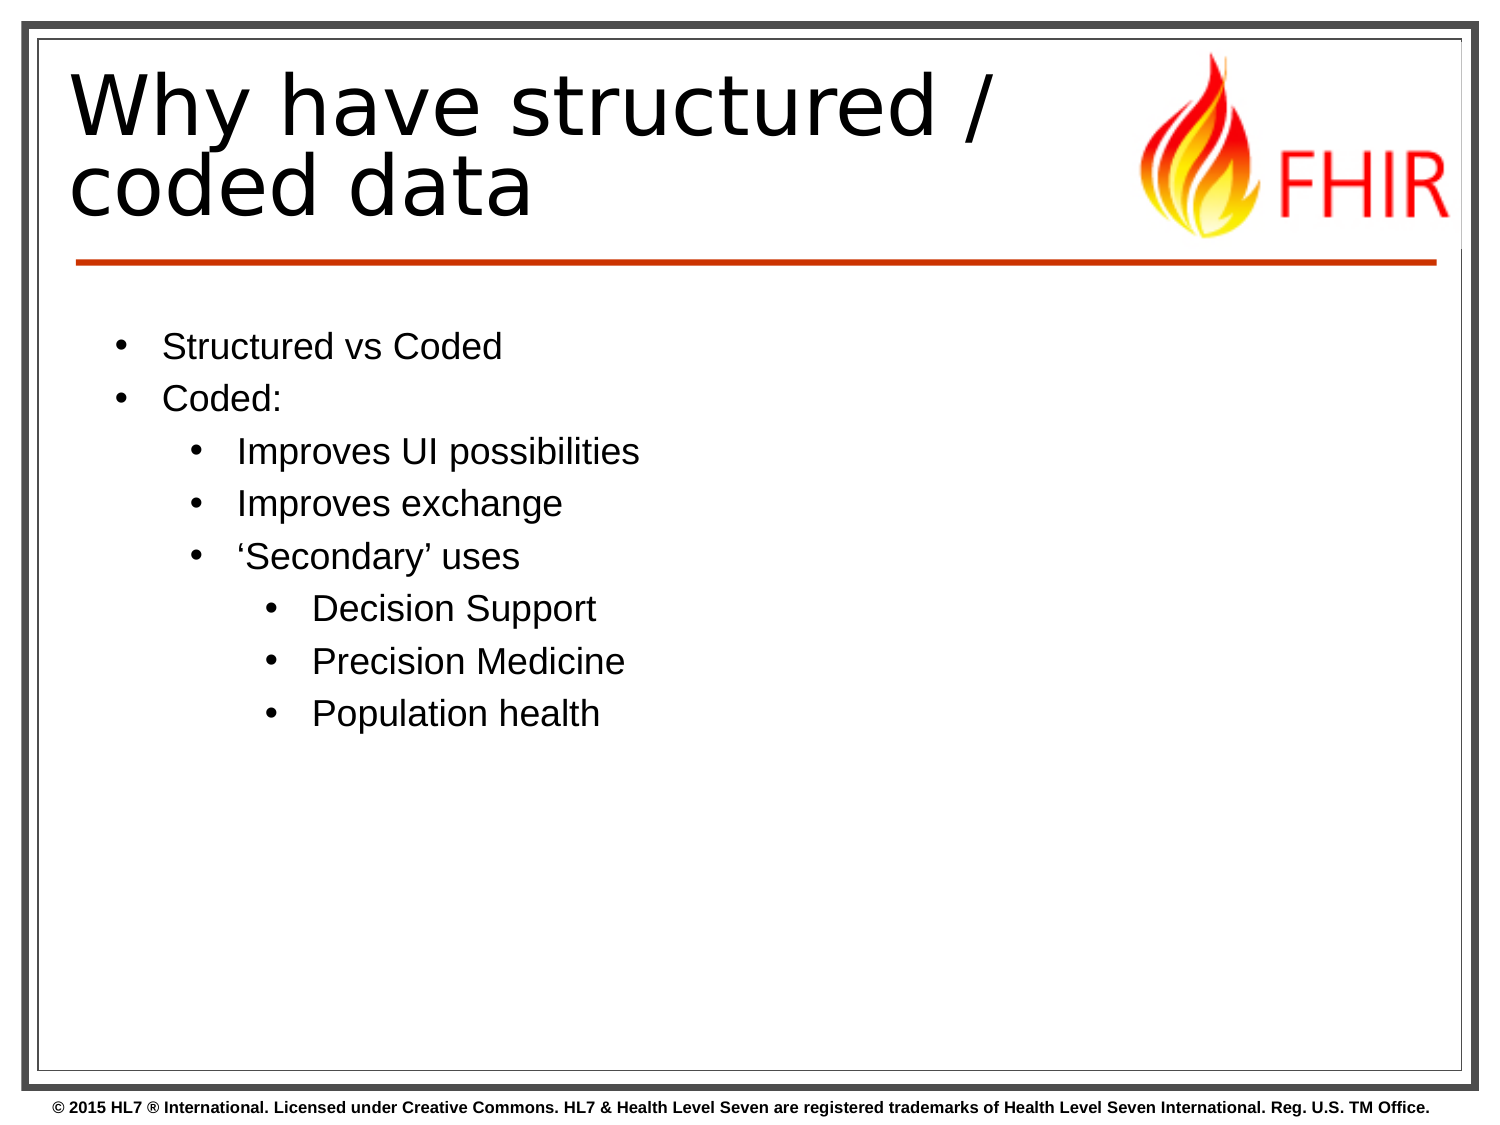

# Why have structured / coded data
Structured vs Coded
Coded:
Improves UI possibilities
Improves exchange
‘Secondary’ uses
Decision Support
Precision Medicine
Population health